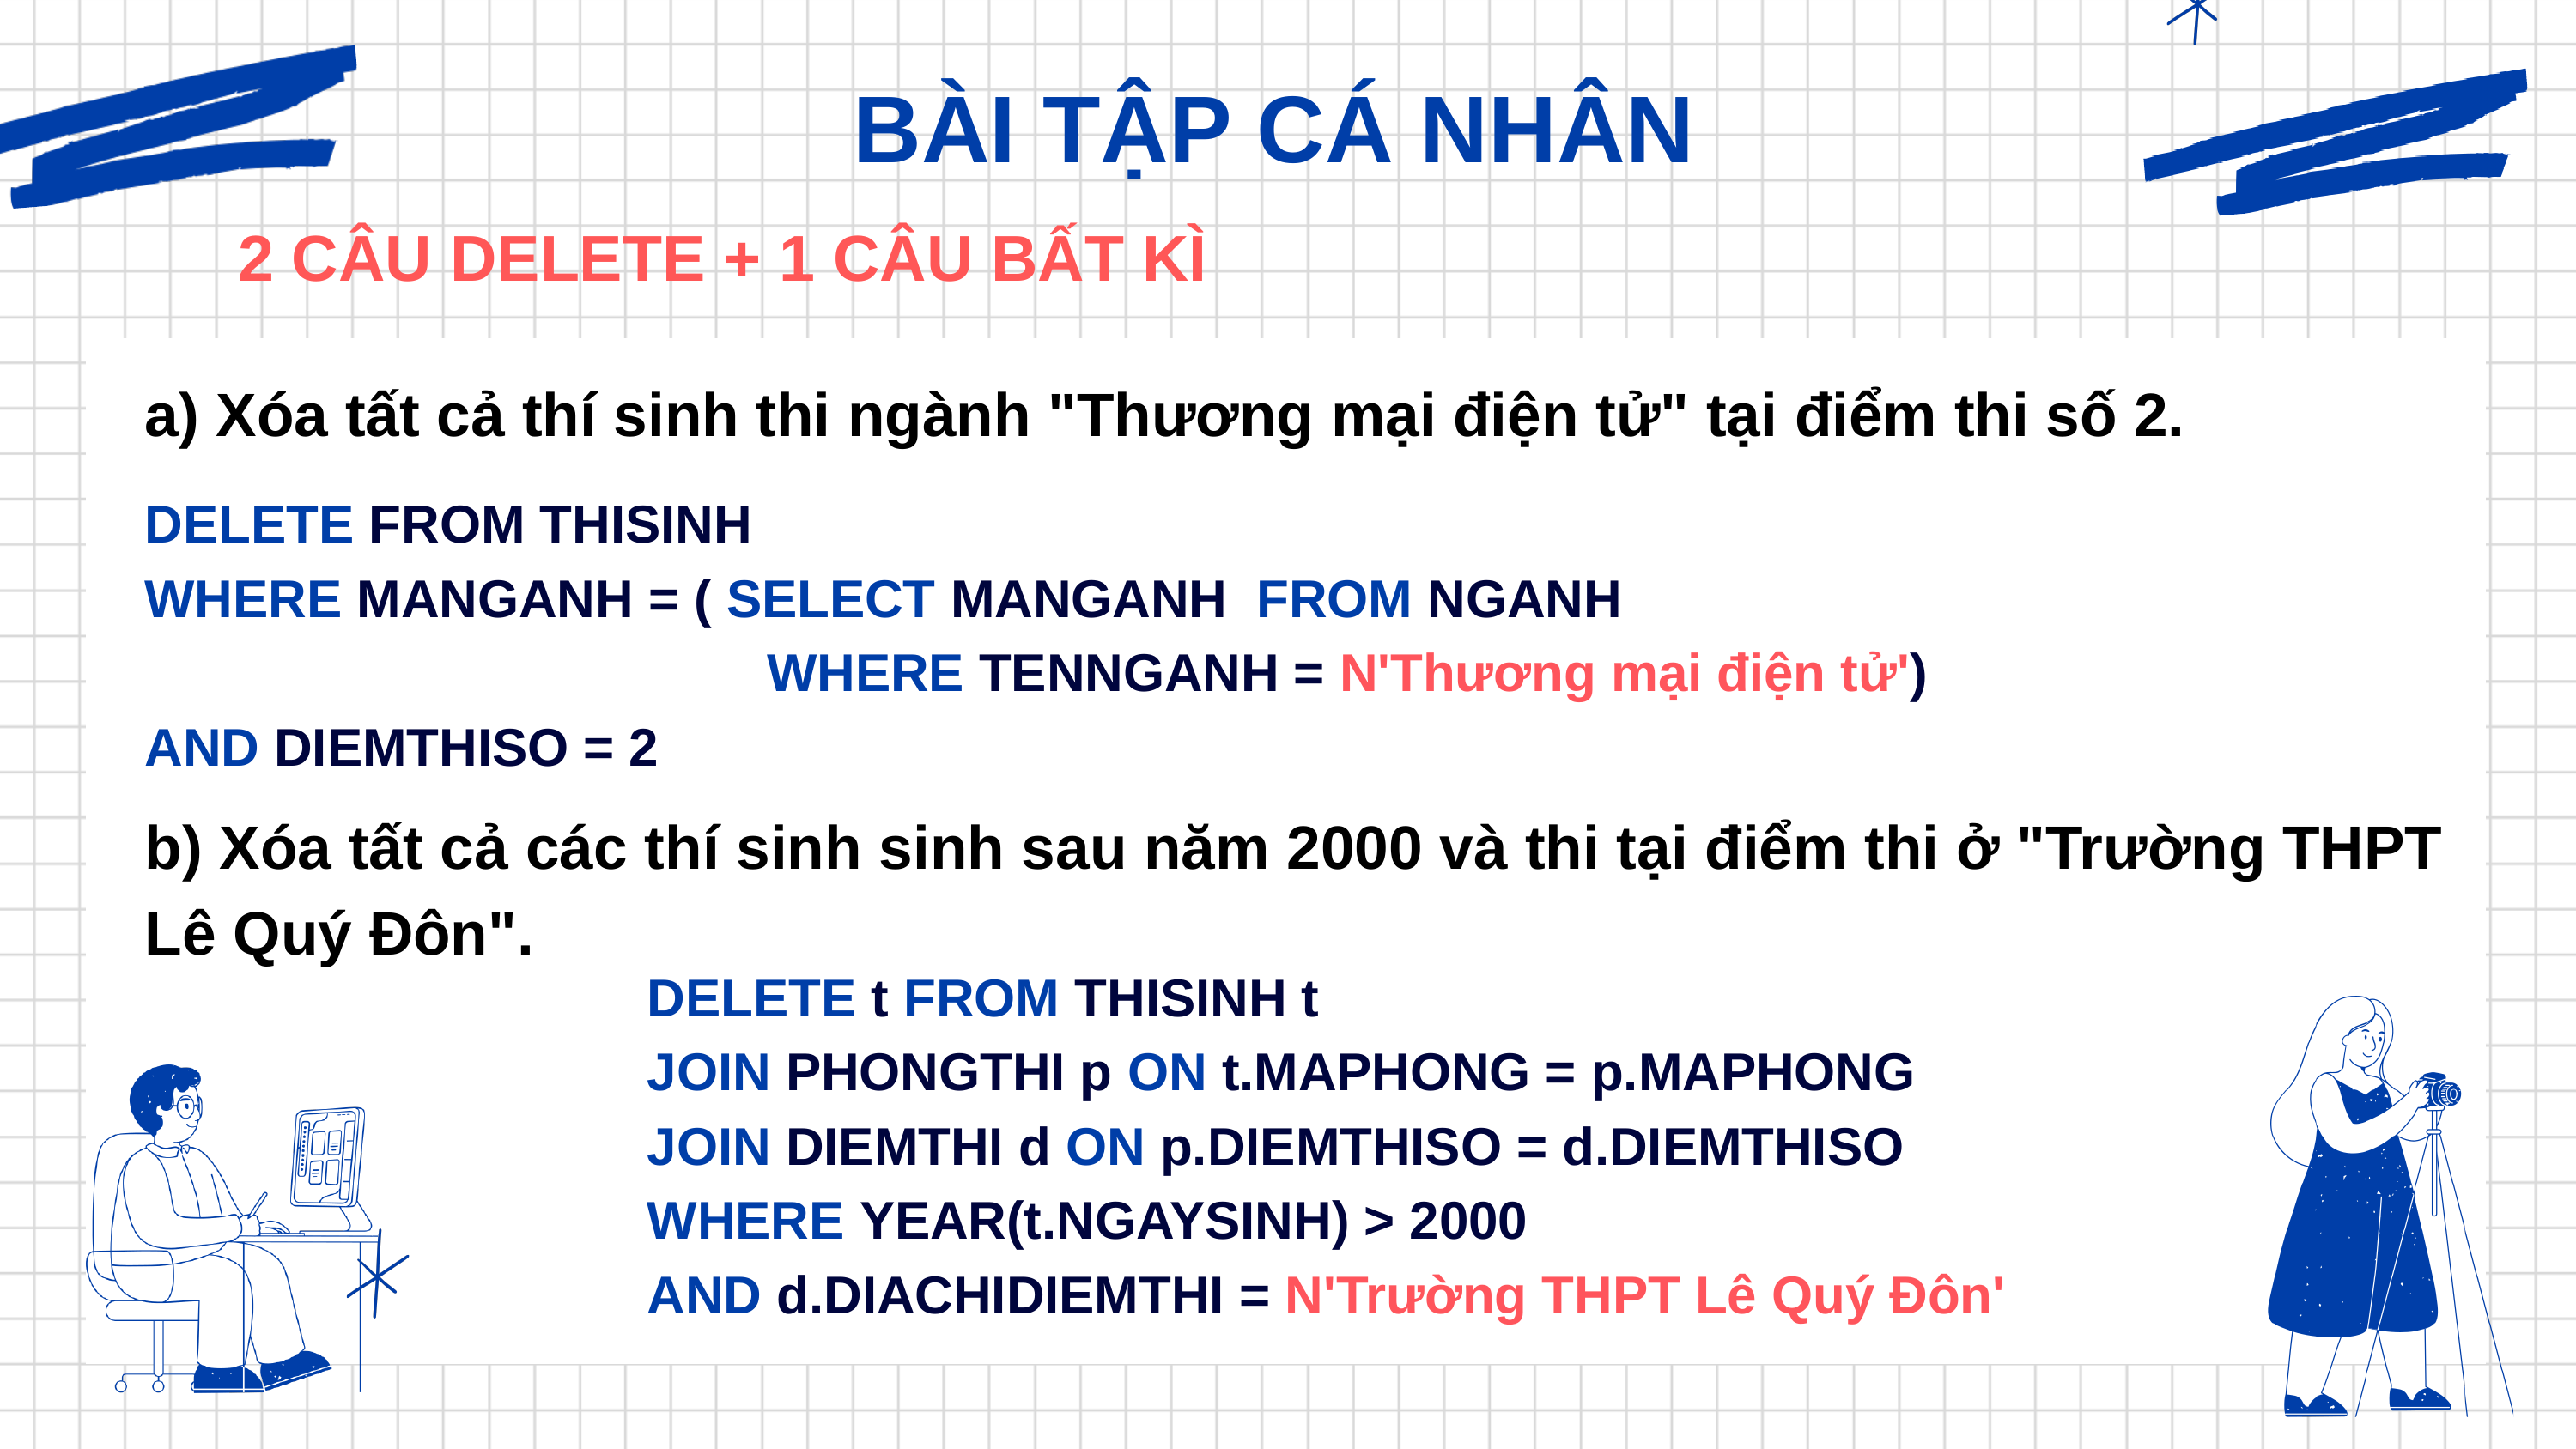

BÀI TẬP CÁ NHÂN

2 CÂU DELETE + 1 CÂU BẤT KÌ

a) Xóa tất cả thí sinh thi ngành "Thương mại điện tử" tại điểm thi số 2.
DELETE FROM THISINH
WHERE MANGANH = ( SELECT MANGANH  FROM NGANH
                                          WHERE TENNGANH = N'Thương mại điện tử')
AND DIEMTHISO = 2
b) Xóa tất cả các thí sinh sinh sau năm 2000 và thi tại điểm thi ở "Trường THPT Lê Quý Đôn".
DELETE t FROM THISINH t
JOIN PHONGTHI p ON t.MAPHONG = p.MAPHONG
JOIN DIEMTHI d ON p.DIEMTHISO = d.DIEMTHISO
WHERE YEAR(t.NGAYSINH) > 2000
AND d.DIACHIDIEMTHI = N'Trường THPT Lê Quý Đôn'